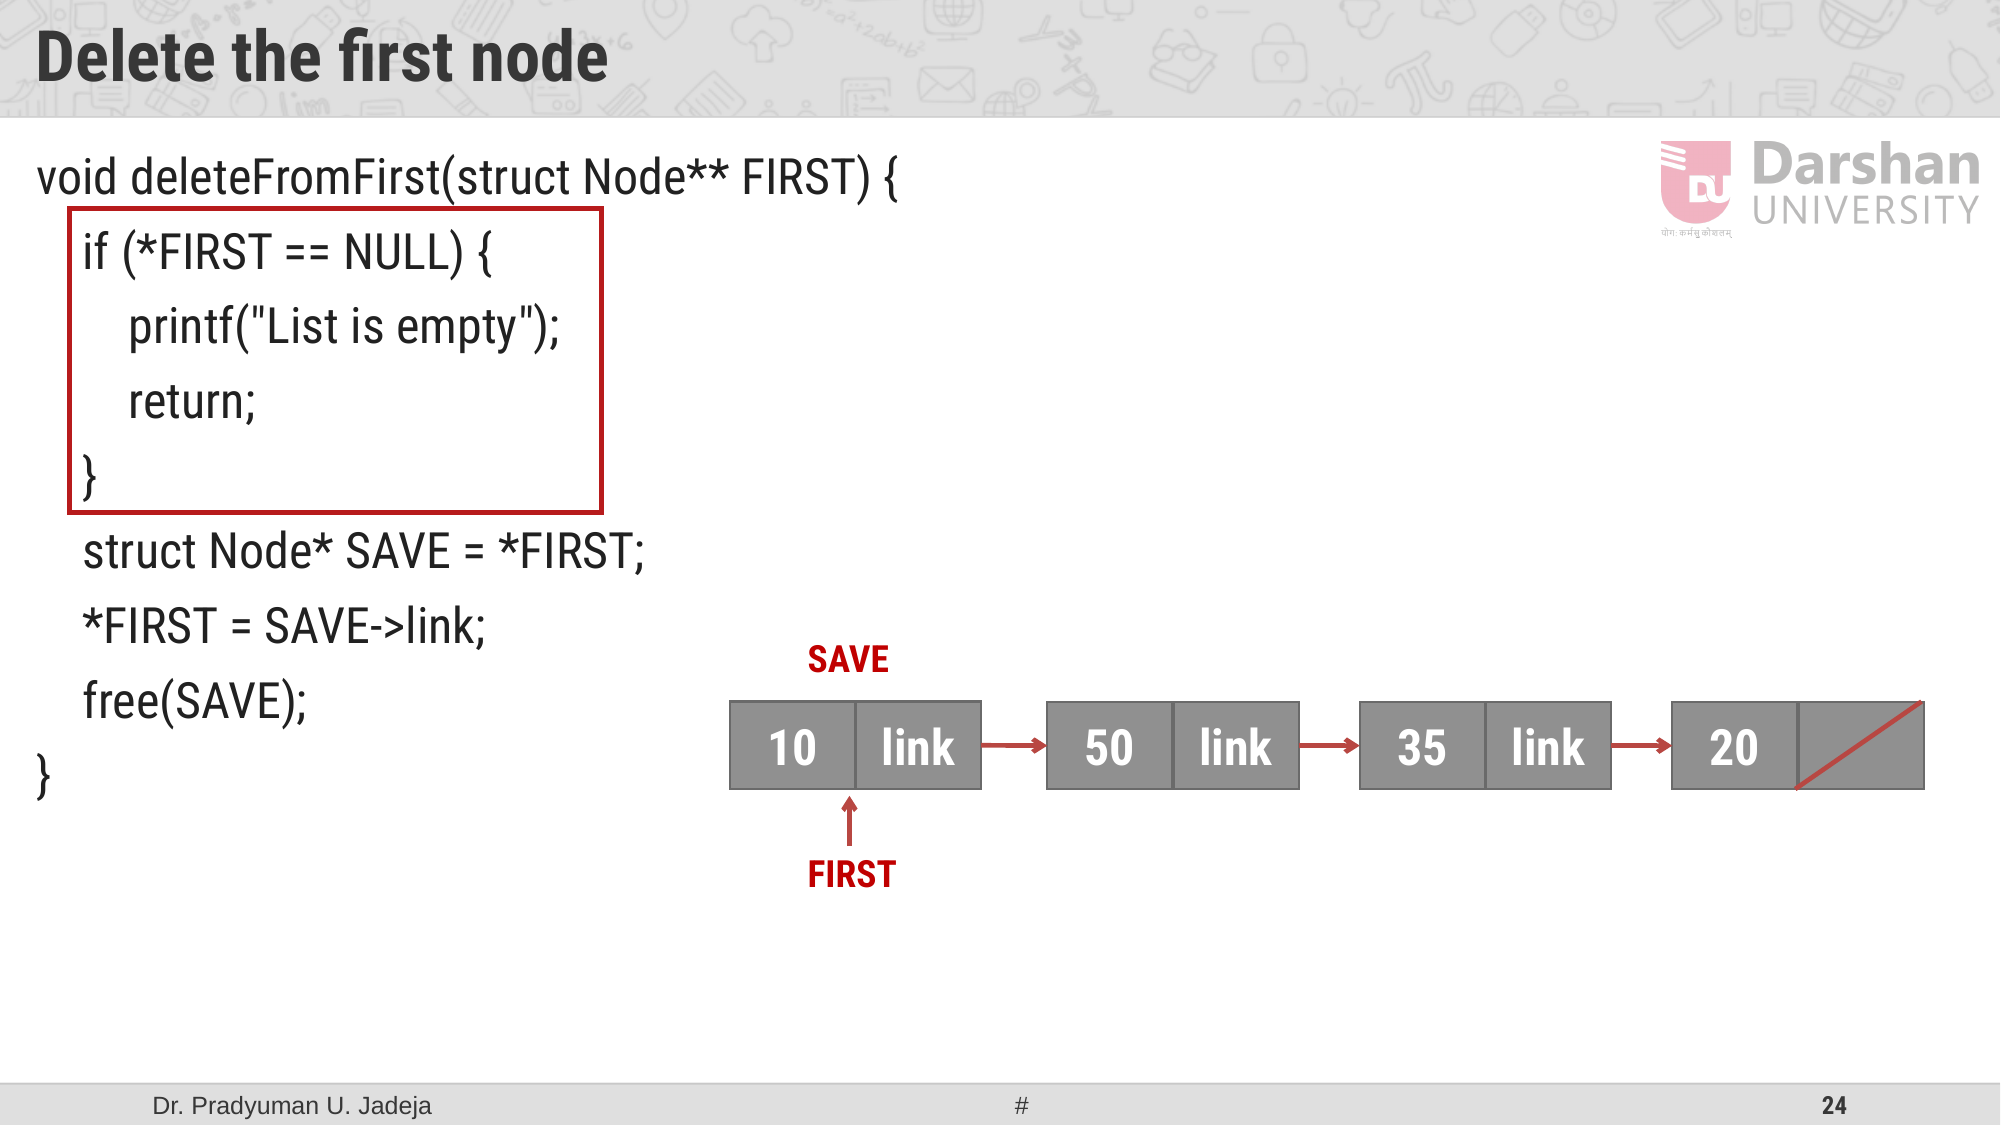

# Delete the first node
void deleteFromFirst(struct Node** FIRST) {
    if (*FIRST == NULL) {
        printf("List is empty");
        return;
    }
    struct Node* SAVE = *FIRST;
    *FIRST = SAVE->link;
    free(SAVE);
}

SAVE
10
link
50
link
35
link
20

FIRST